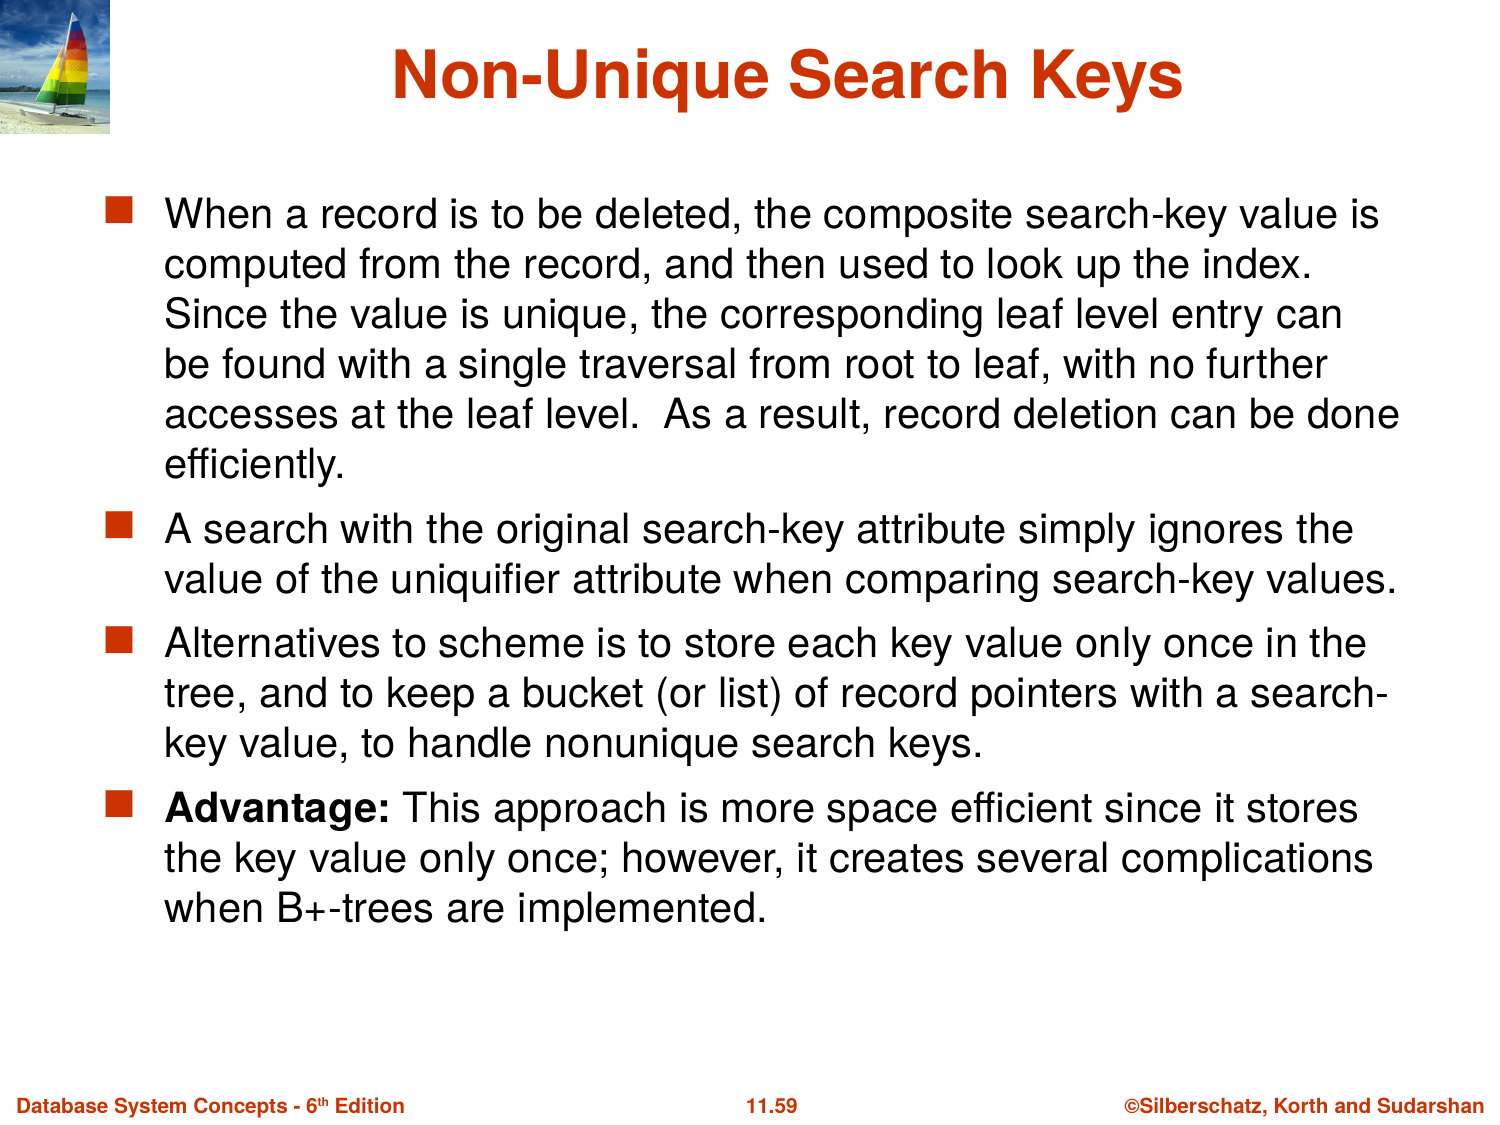

Non-Unique Search Keys
When a record is to be deleted, the composite search-key value is computed from the record, and then used to look up the index. Since the value is unique, the corresponding leaf level entry can be found with a single traversal from root to leaf, with no further accesses at the leaf level.  As a result, record deletion can be done efficiently.
A search with the original search-key attribute simply ignores the value of the uniquifier attribute when comparing search-key values.
Alternatives to scheme is to store each key value only once in the tree, and to keep a bucket (or list) of record pointers with a search-key value, to handle nonunique search keys.
Advantage: This approach is more space efficient since it stores the key value only once; however, it creates several complications when B+-trees are implemented.